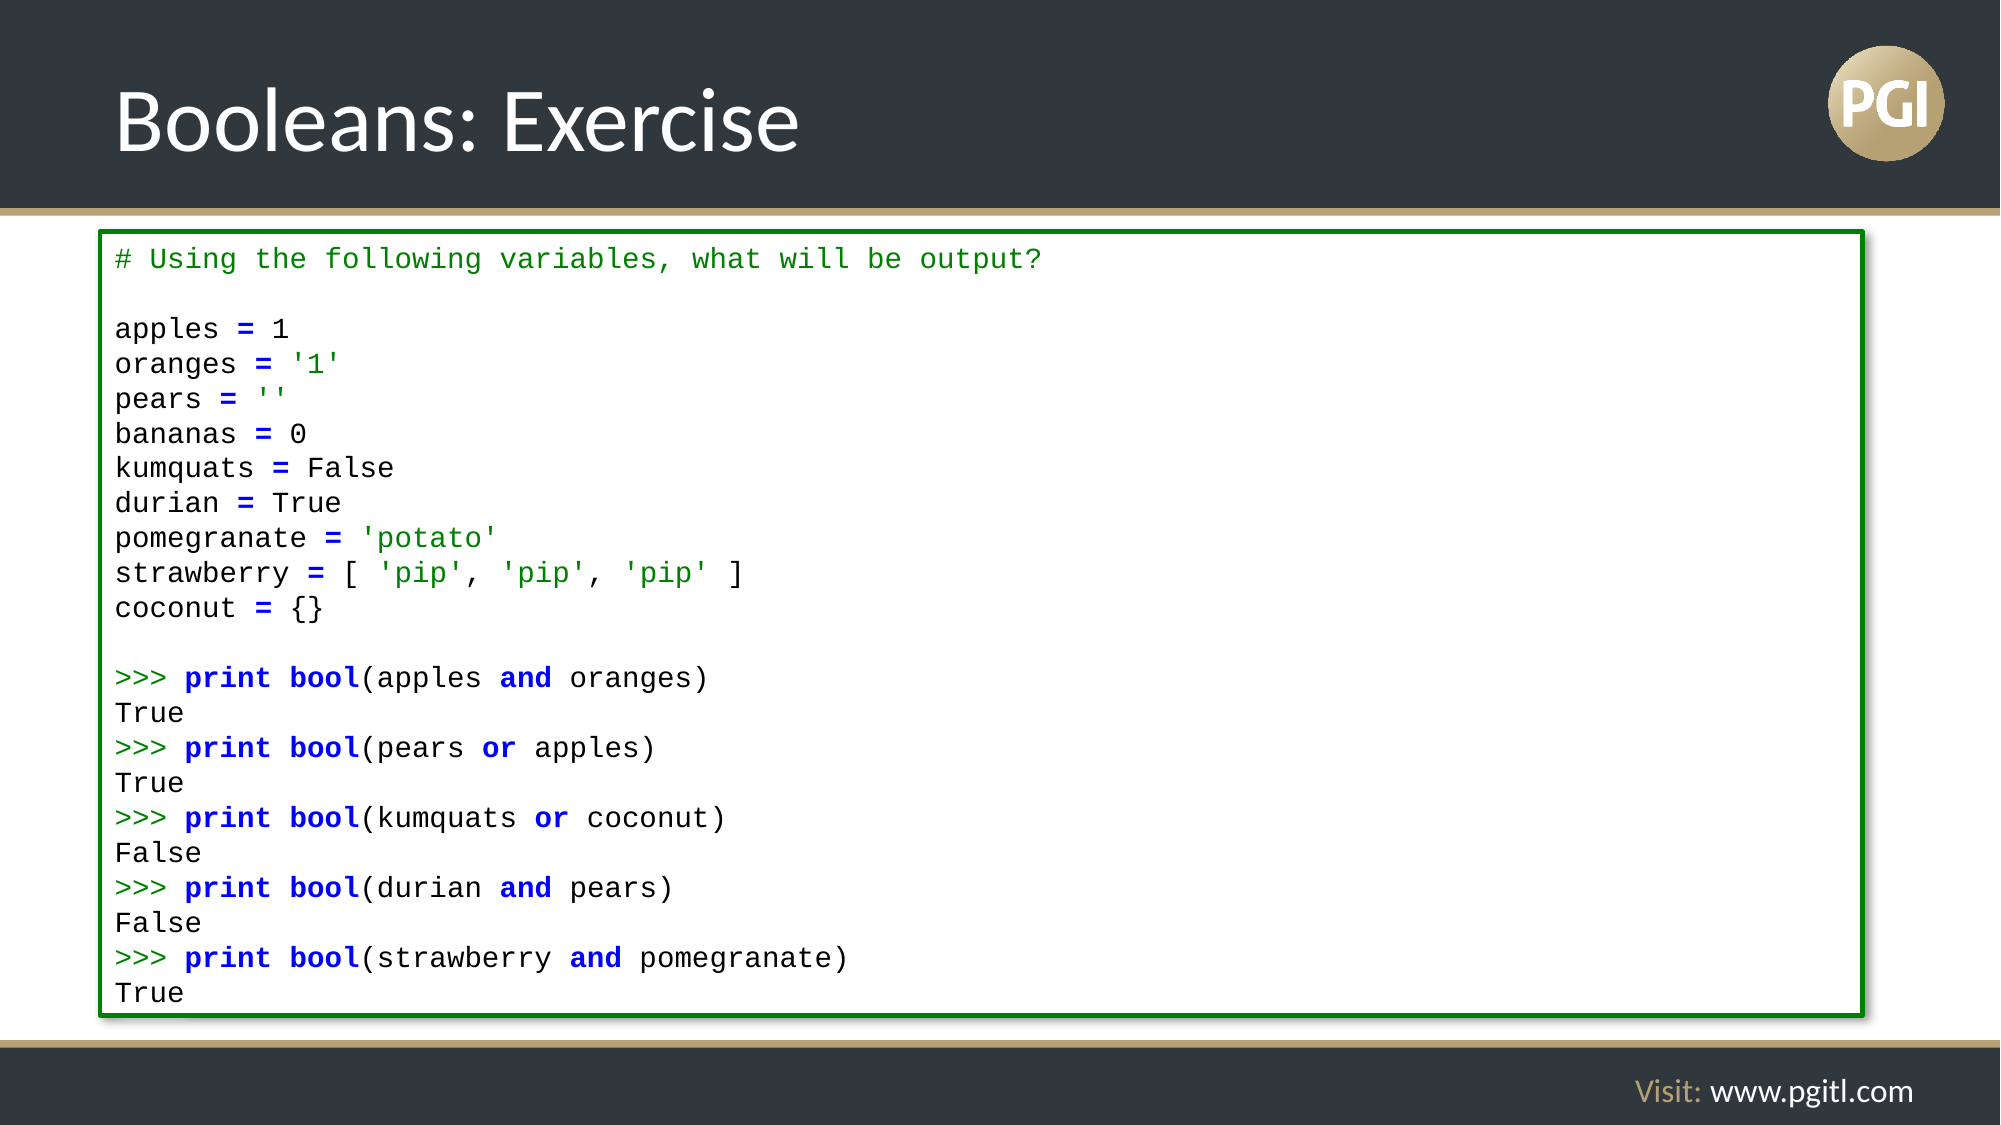

# Booleans: Exercise
# Using the following variables, what will be output?

apples = 1
oranges = '1'
pears = ''
bananas = 0
kumquats = False
durian = True
pomegranate = 'potato'
strawberry = [ 'pip', 'pip', 'pip' ]
coconut = {}

>>> print bool(apples and oranges)
True
>>> print bool(pears or apples)
True
>>> print bool(kumquats or coconut)
False
>>> print bool(durian and pears)
False
>>> print bool(strawberry and pomegranate)
True